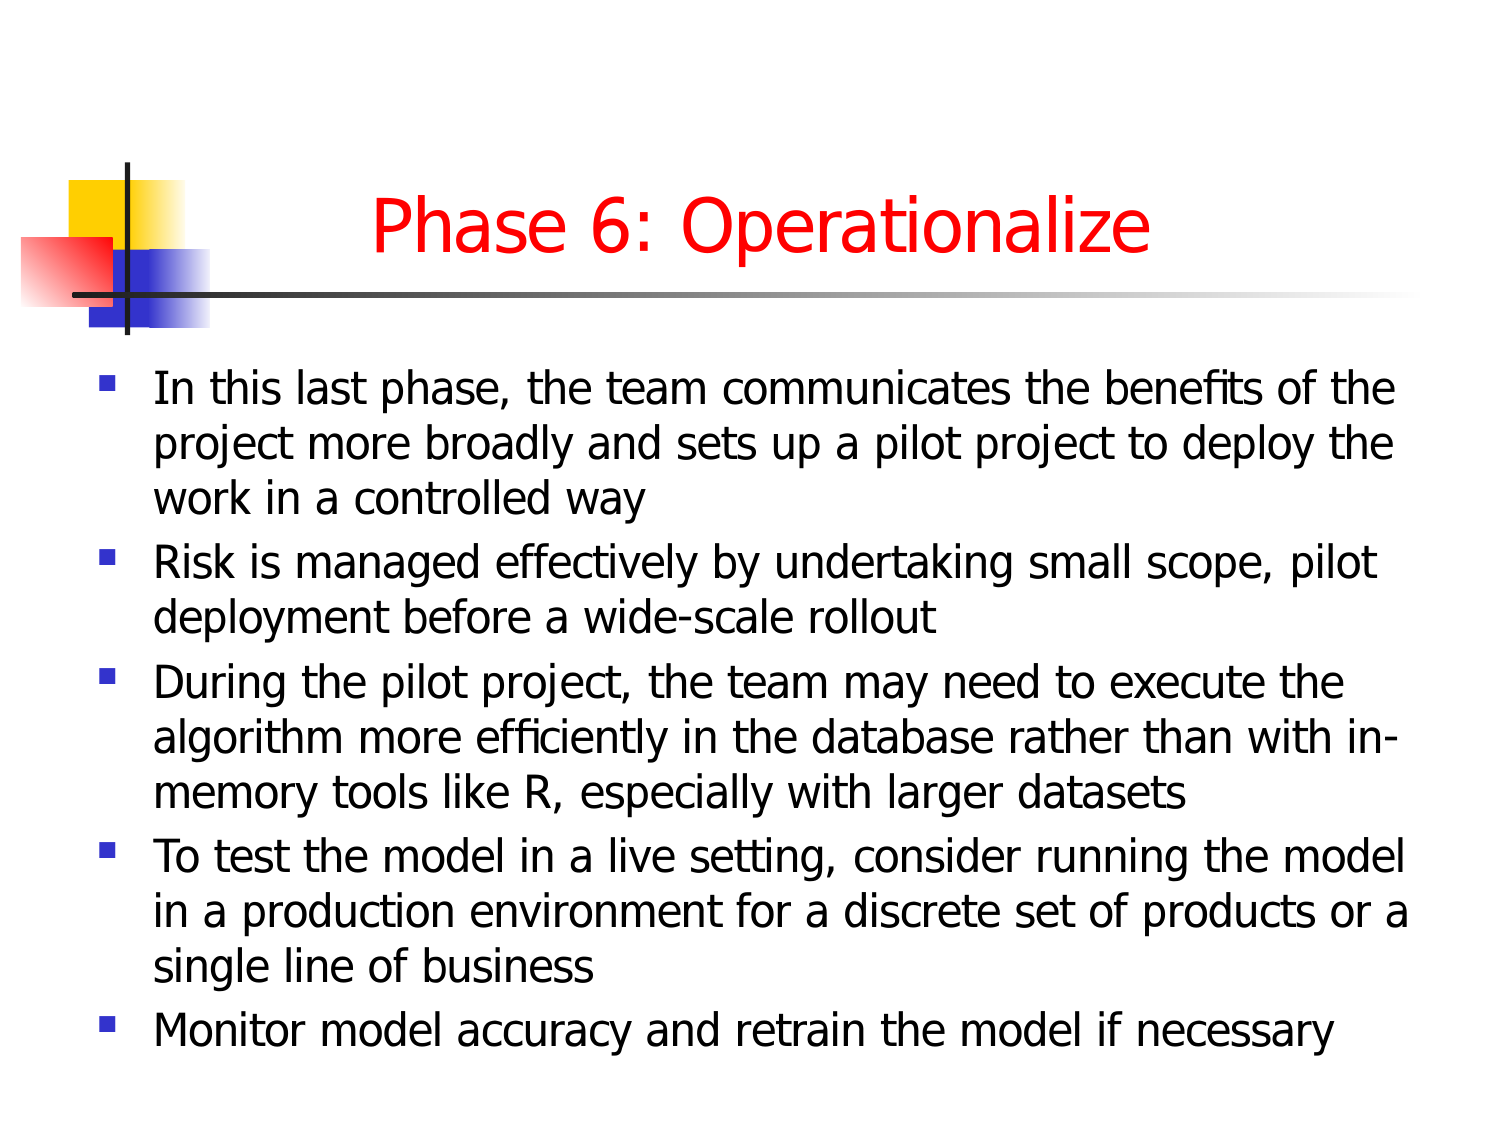

# Phase 6: Operationalize
In this last phase, the team communicates the benefits of the project more broadly and sets up a pilot project to deploy the work in a controlled way
Risk is managed effectively by undertaking small scope, pilot deployment before a wide-scale rollout
During the pilot project, the team may need to execute the algorithm more efficiently in the database rather than with in-memory tools like R, especially with larger datasets
To test the model in a live setting, consider running the model in a production environment for a discrete set of products or a single line of business
Monitor model accuracy and retrain the model if necessary